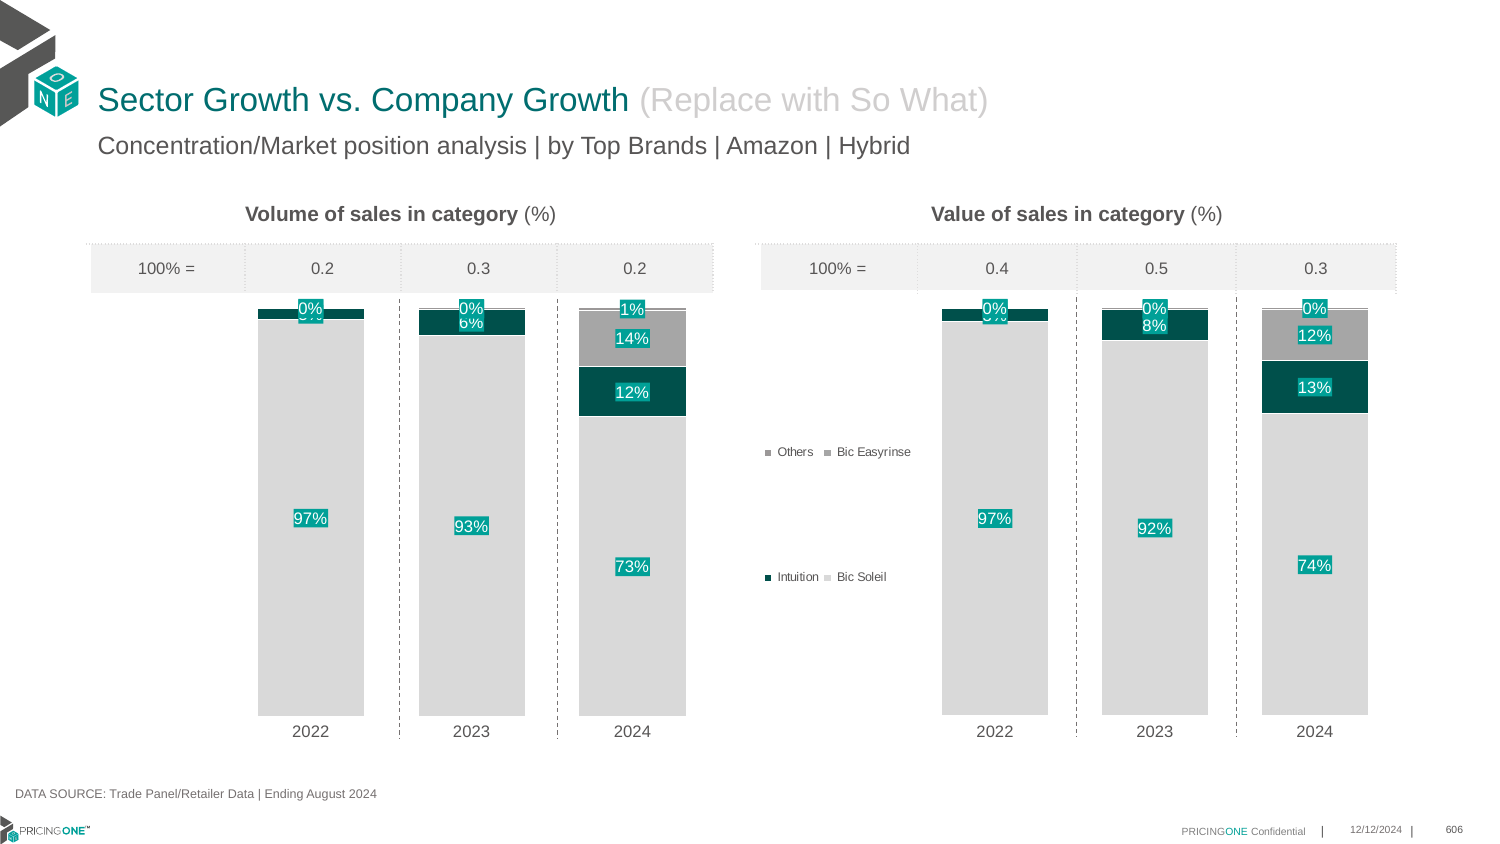

# Sector Growth vs. Company Growth (Replace with So What)
Concentration/Market position analysis | by Top Brands | Amazon | Hybrid
| Volume of sales in category (%) |  |  |  |
| --- | --- | --- | --- |
| 100% = | 0.2 | 0.3 | 0.2 |
| Value of sales in category (%) |  |  |  |
| --- | --- | --- | --- |
| 100% = | 0.4 | 0.5 | 0.3 |

### Chart

| Category | Bic Soleil | Intuition | Bic Easyrinse | Others |
|---|---|---|---|---|
| 2022 | 0.9706201482004234 | 0.026574629498941425 | 0.0 | 0.002805222300635145 |
| 2023 | 0.9325716178175194 | 0.06321636634602358 | 0.0 | 0.004212015836456969 |
| 2024 | 0.732785179982906 | 0.12233404668358389 | 0.13833473574017266 | 0.0065460375933373526 |

### Chart

| Category | Bic Soleil | Intuition | Bic Easyrinse | Others |
|---|---|---|---|---|
| 2022 | 0.9667391799122431 | 0.030953099279631188 | 0.0 | 0.002307720808125718 |
| 2023 | 0.9198519823658912 | 0.07630044195623106 | 0.0 | 0.0038475756778777277 |
| 2024 | 0.7401833394214545 | 0.13053975543147384 | 0.12478909008679921 | 0.0044878150602724 |
DATA SOURCE: Trade Panel/Retailer Data | Ending August 2024

12/12/2024
606